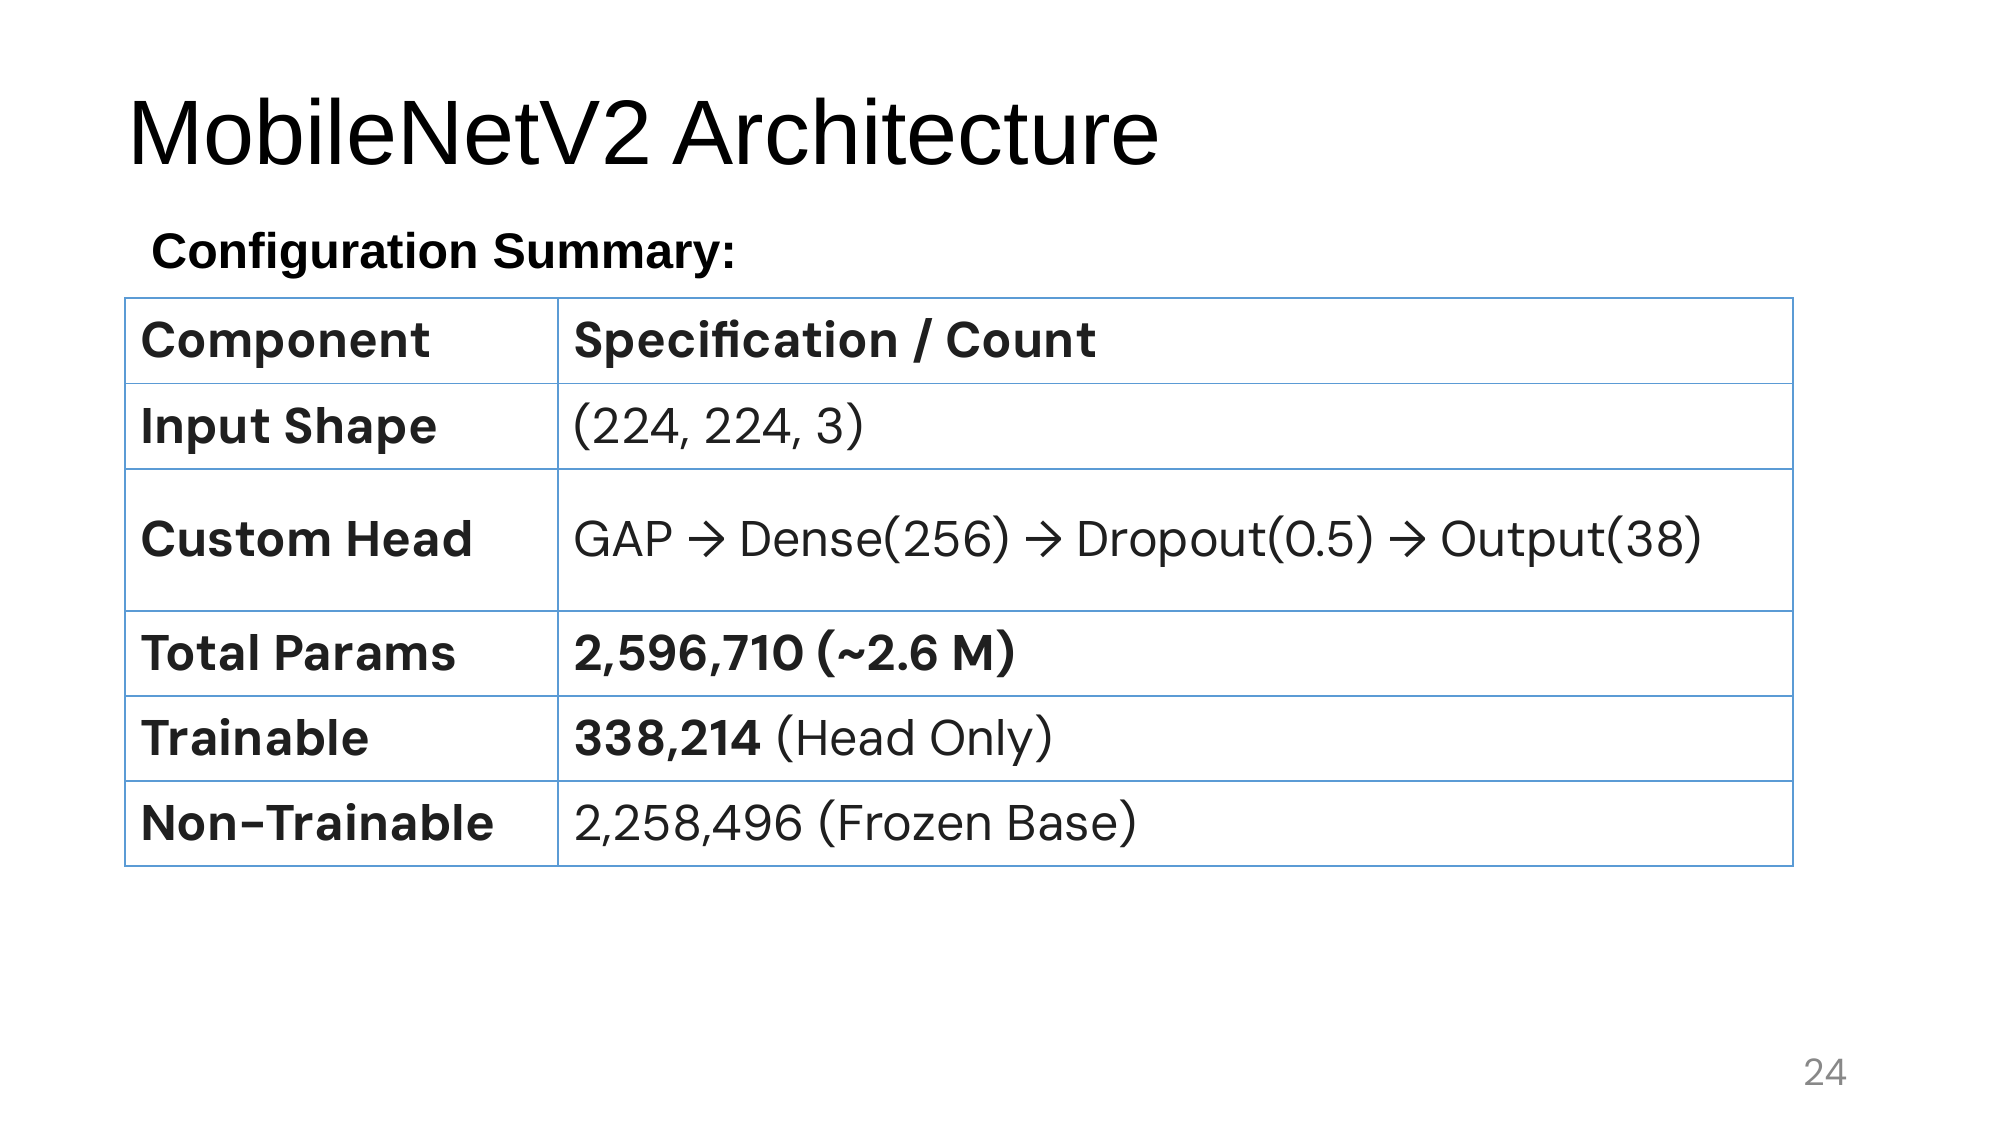

MobileNetV2 Architecture
Configuration Summary:
| Component | Specification / Count |
| --- | --- |
| Input Shape | (224, 224, 3) |
| Custom Head | GAP → Dense(256) → Dropout(0.5) → Output(38) |
| Total Params | 2,596,710 (~2.6 M) |
| Trainable | 338,214 (Head Only) |
| Non-Trainable | 2,258,496 (Frozen Base) |
24